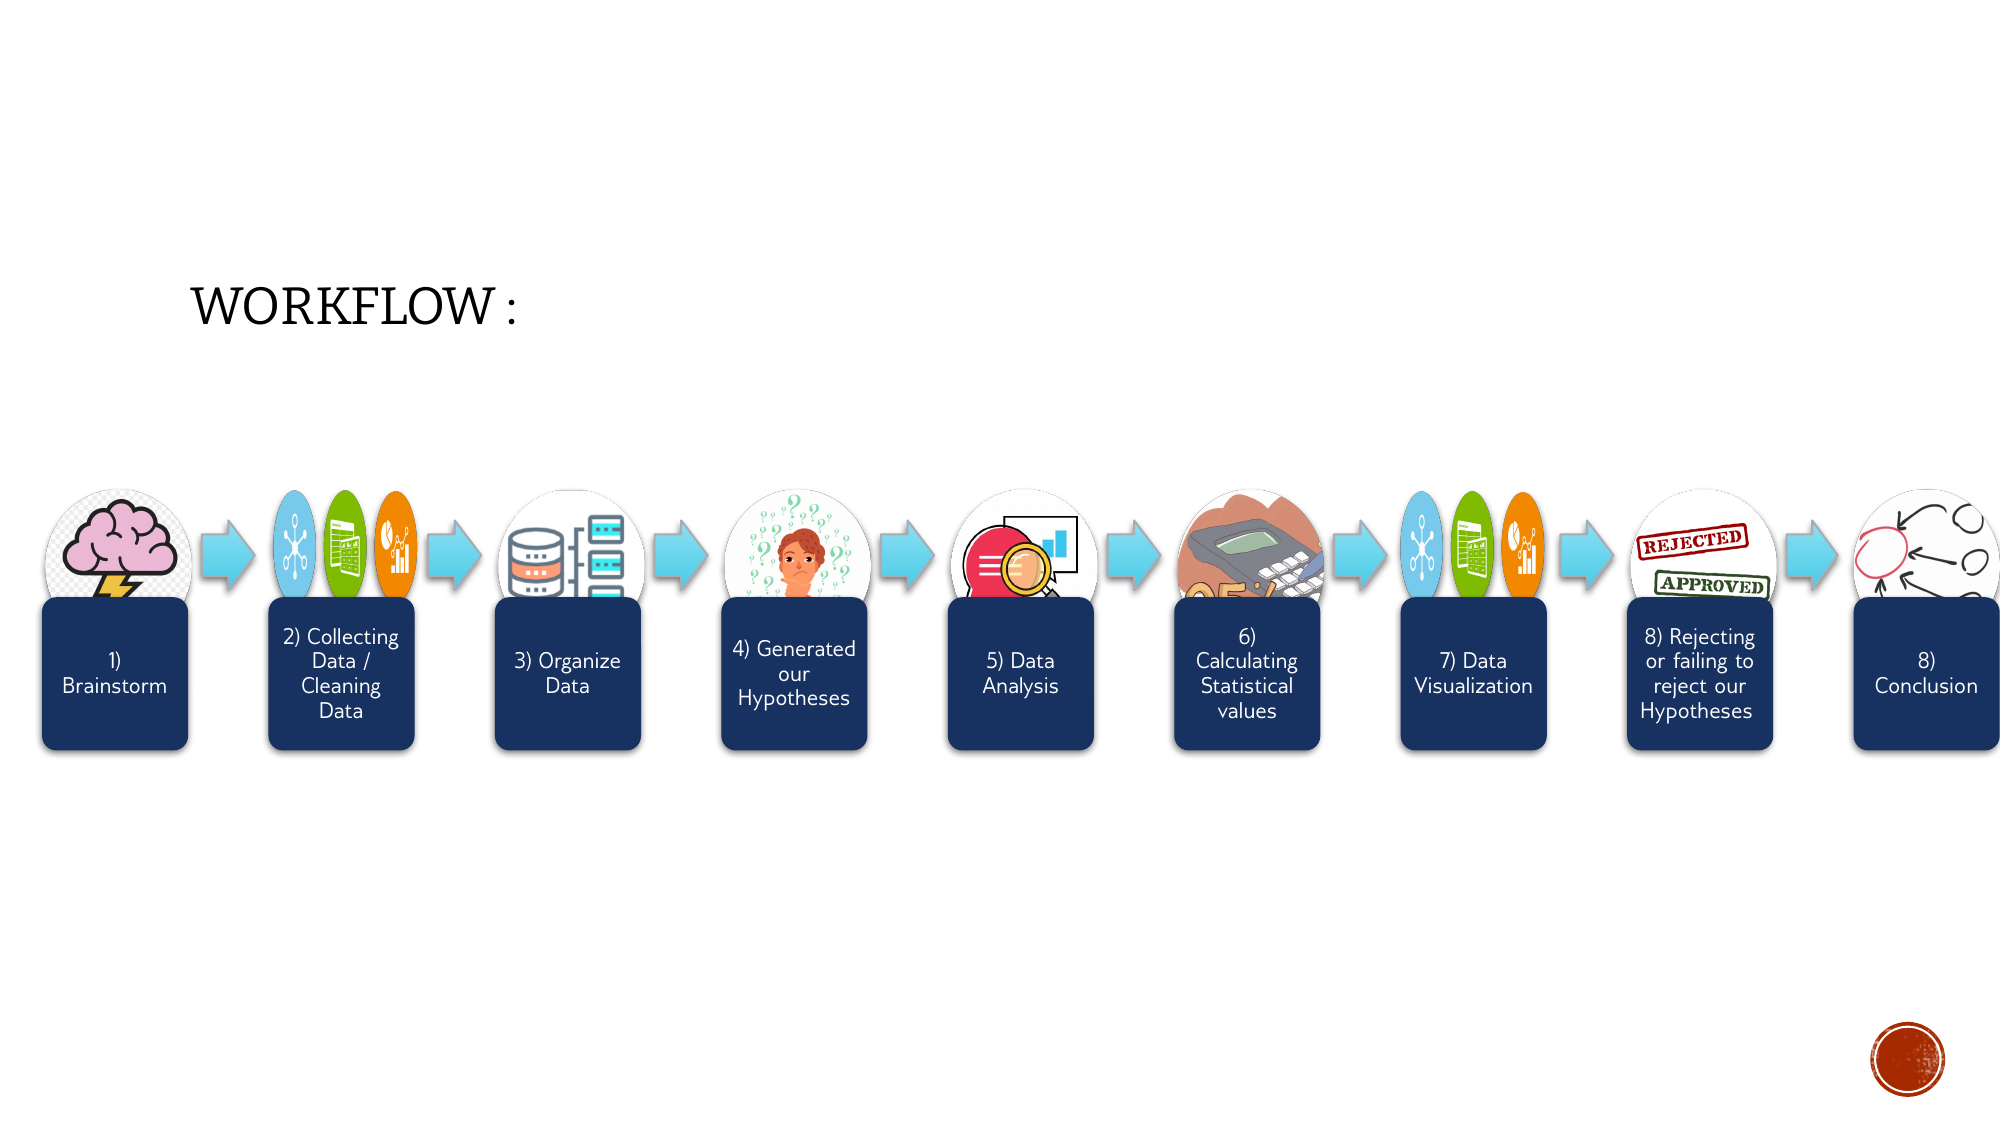

# WORKFLOW :

1) Brainstorm
2) Collecting Data / Cleaning Data
3) Organize Data
4) Generated our Hypotheses
5) Data Analysis
6) Calculating Statistical values
7) Data Visualization
8) Rejecting or failing to reject our Hypotheses
8) Conclusion